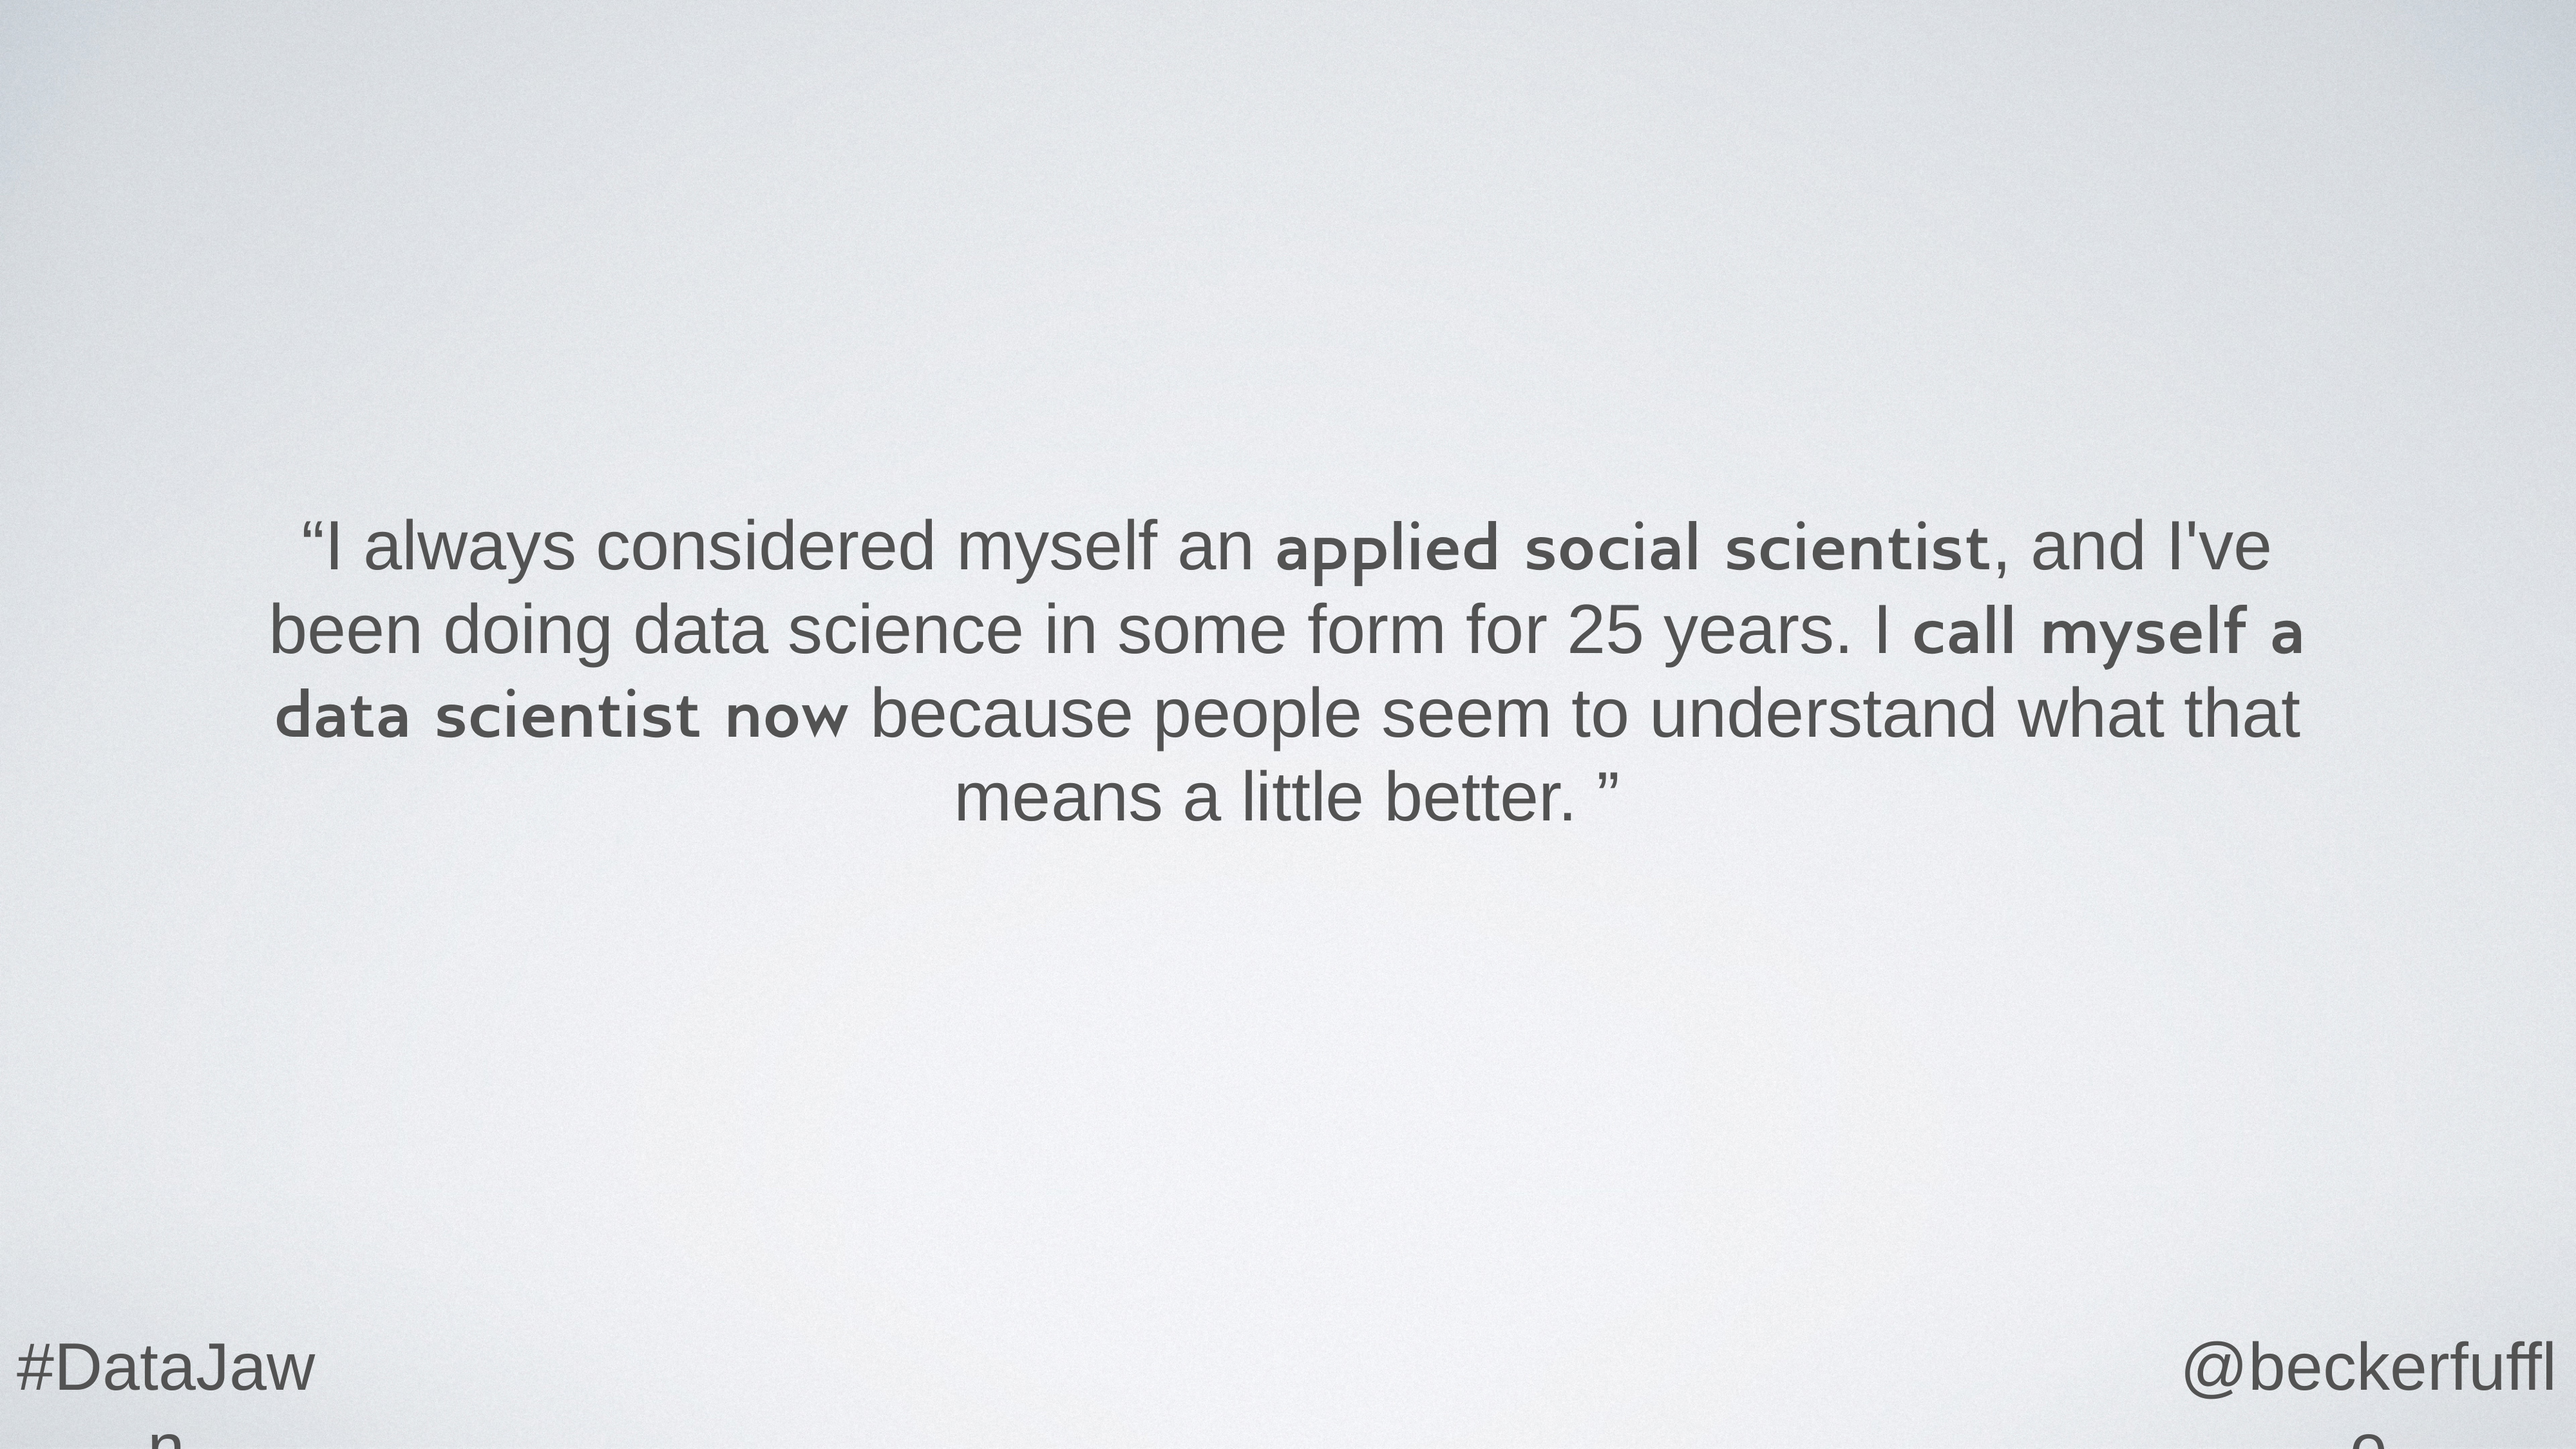

“I always considered myself an applied social scientist, and I've been doing data science in some form for 25 years. I call myself a data scientist now because people seem to understand what that means a little better. ”
#DataJawn
@beckerfuffle